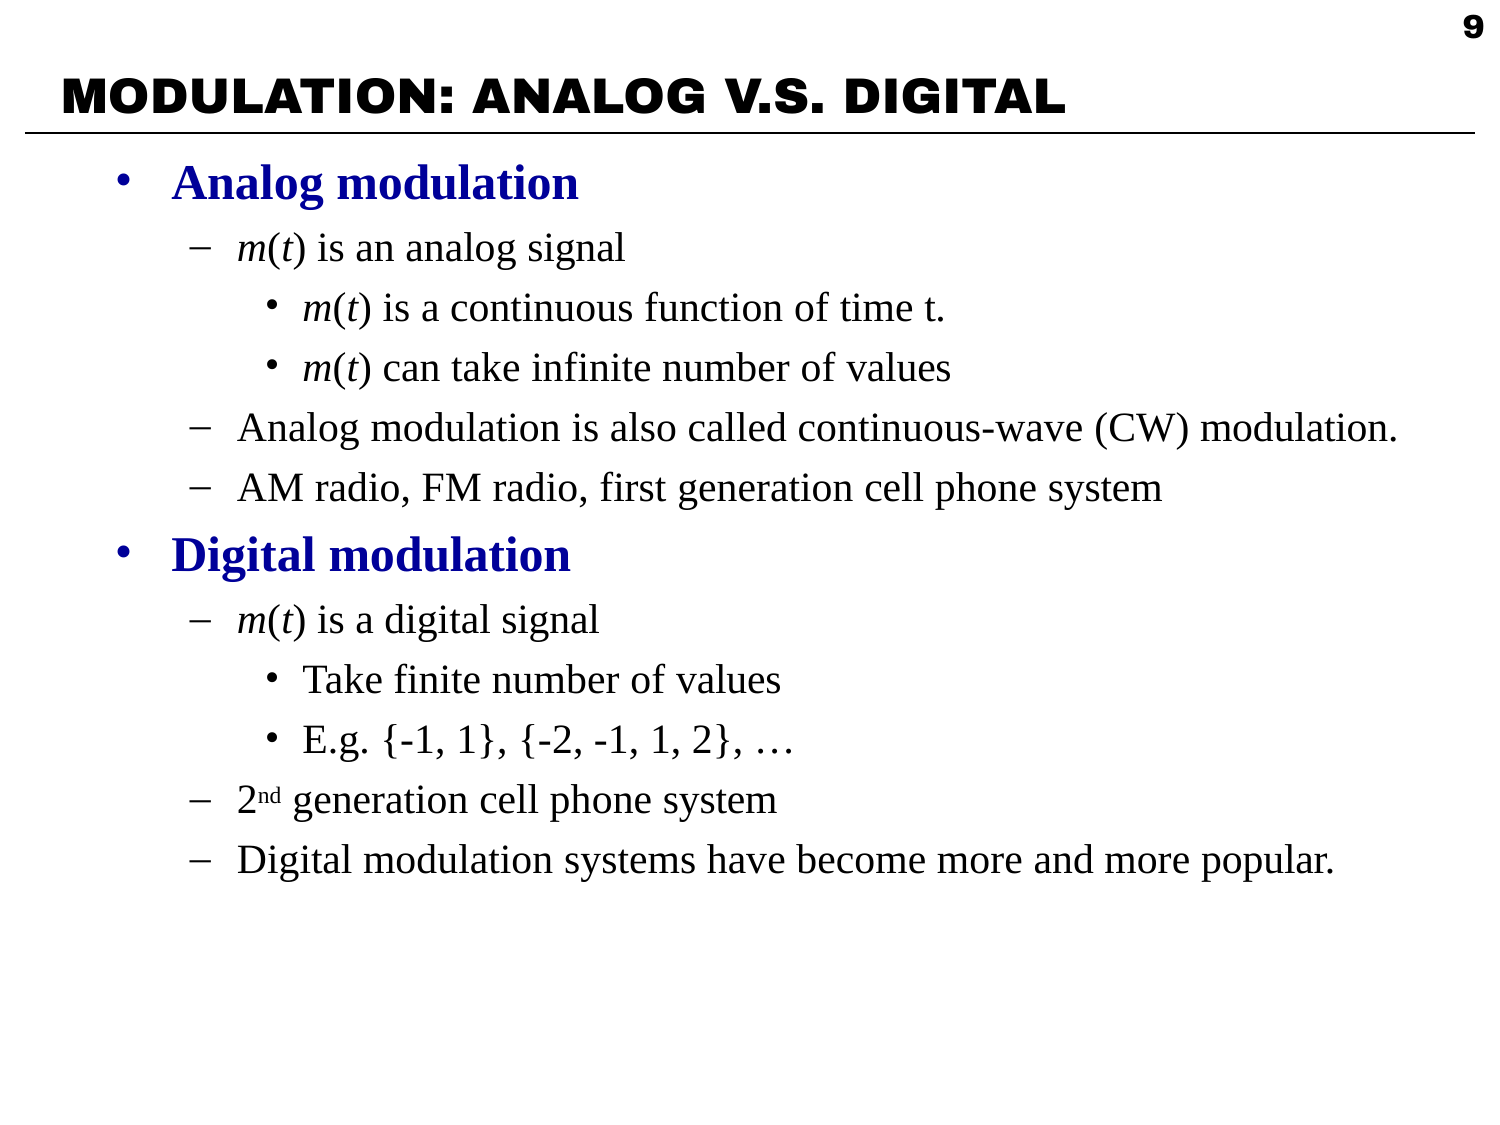

9
# MODULATION: ANALOG V.S. DIGITAL
Analog modulation
m(t) is an analog signal
m(t) is a continuous function of time t.
m(t) can take infinite number of values
Analog modulation is also called continuous-wave (CW) modulation.
AM radio, FM radio, first generation cell phone system
Digital modulation
m(t) is a digital signal
Take finite number of values
E.g. {-1, 1}, {-2, -1, 1, 2}, …
2nd generation cell phone system
Digital modulation systems have become more and more popular.